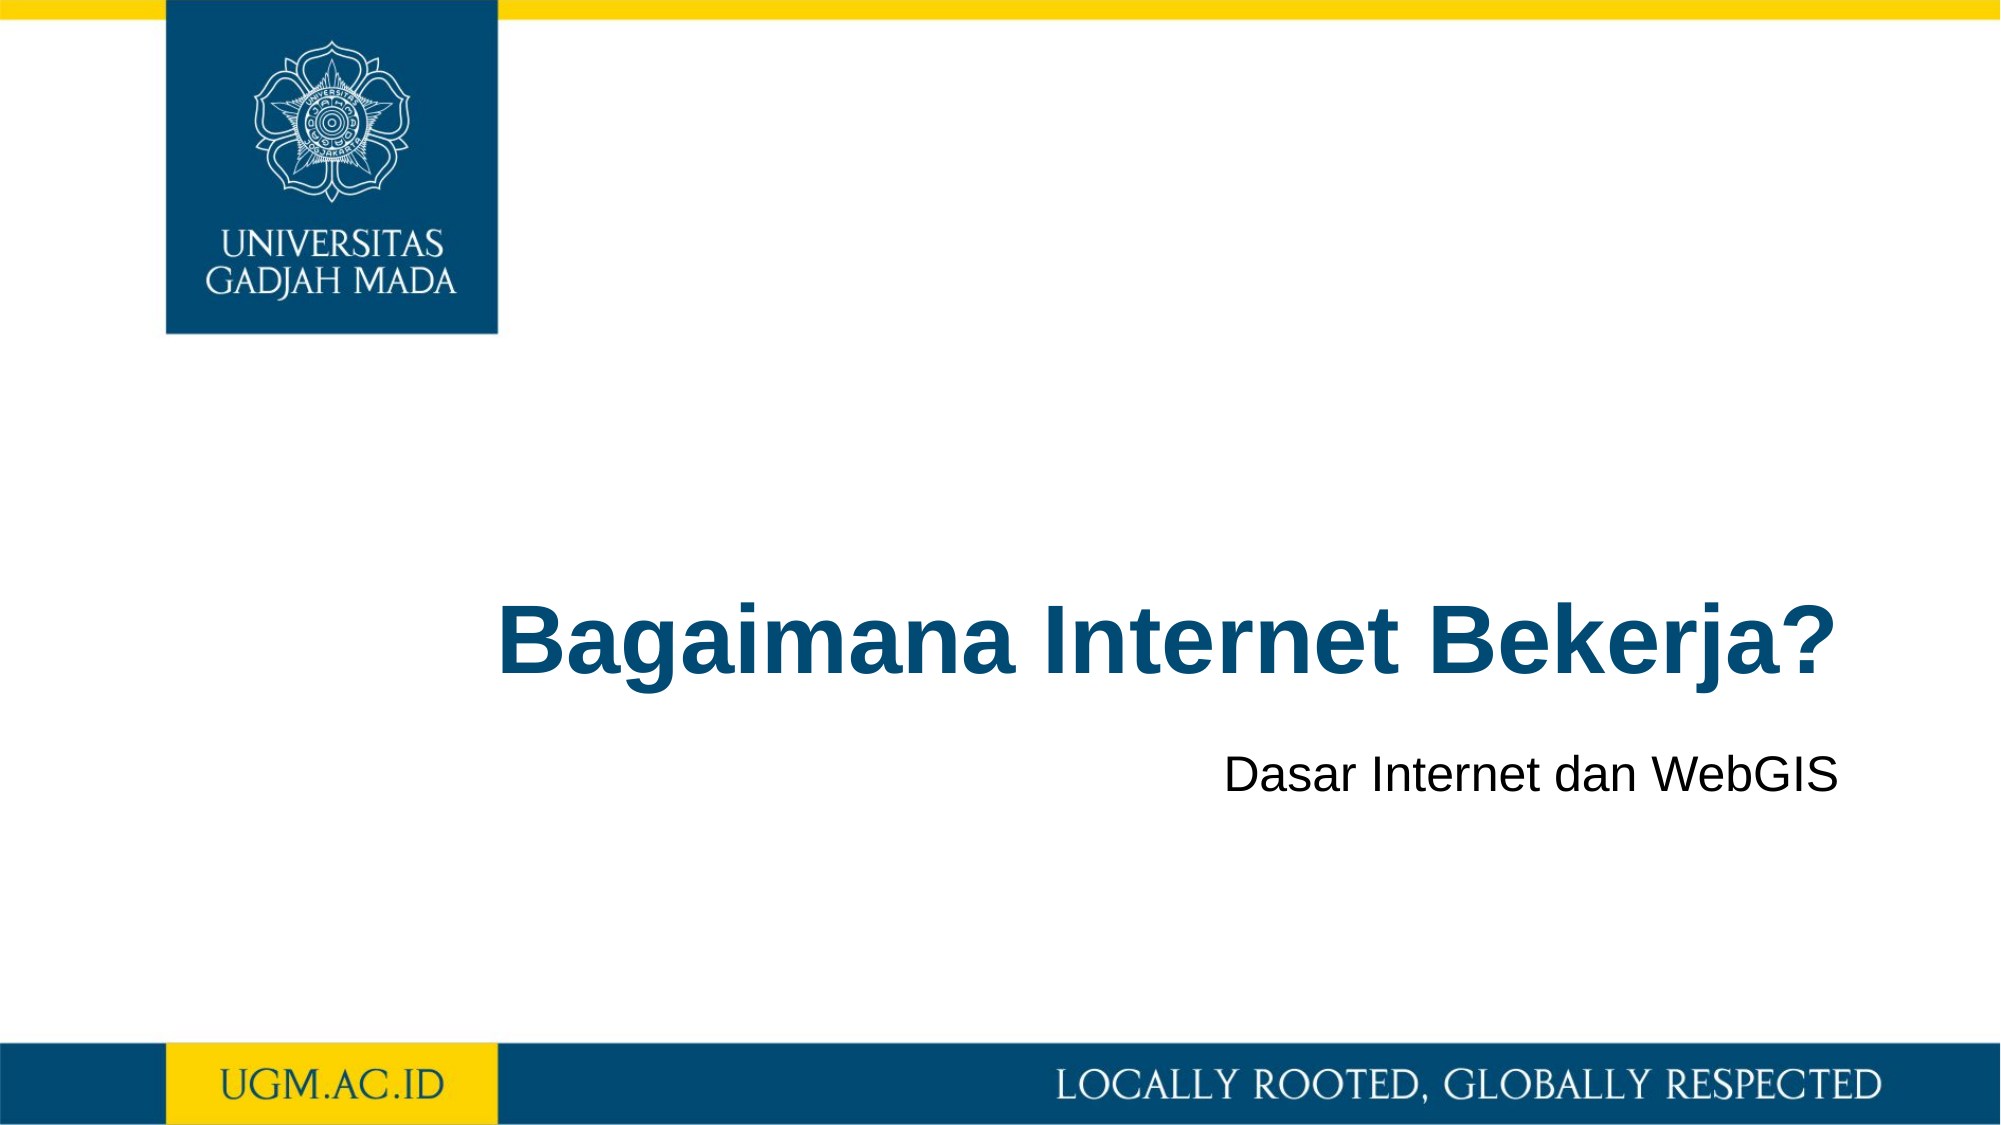

# Bagaimana Internet Bekerja?
Dasar Internet dan WebGIS